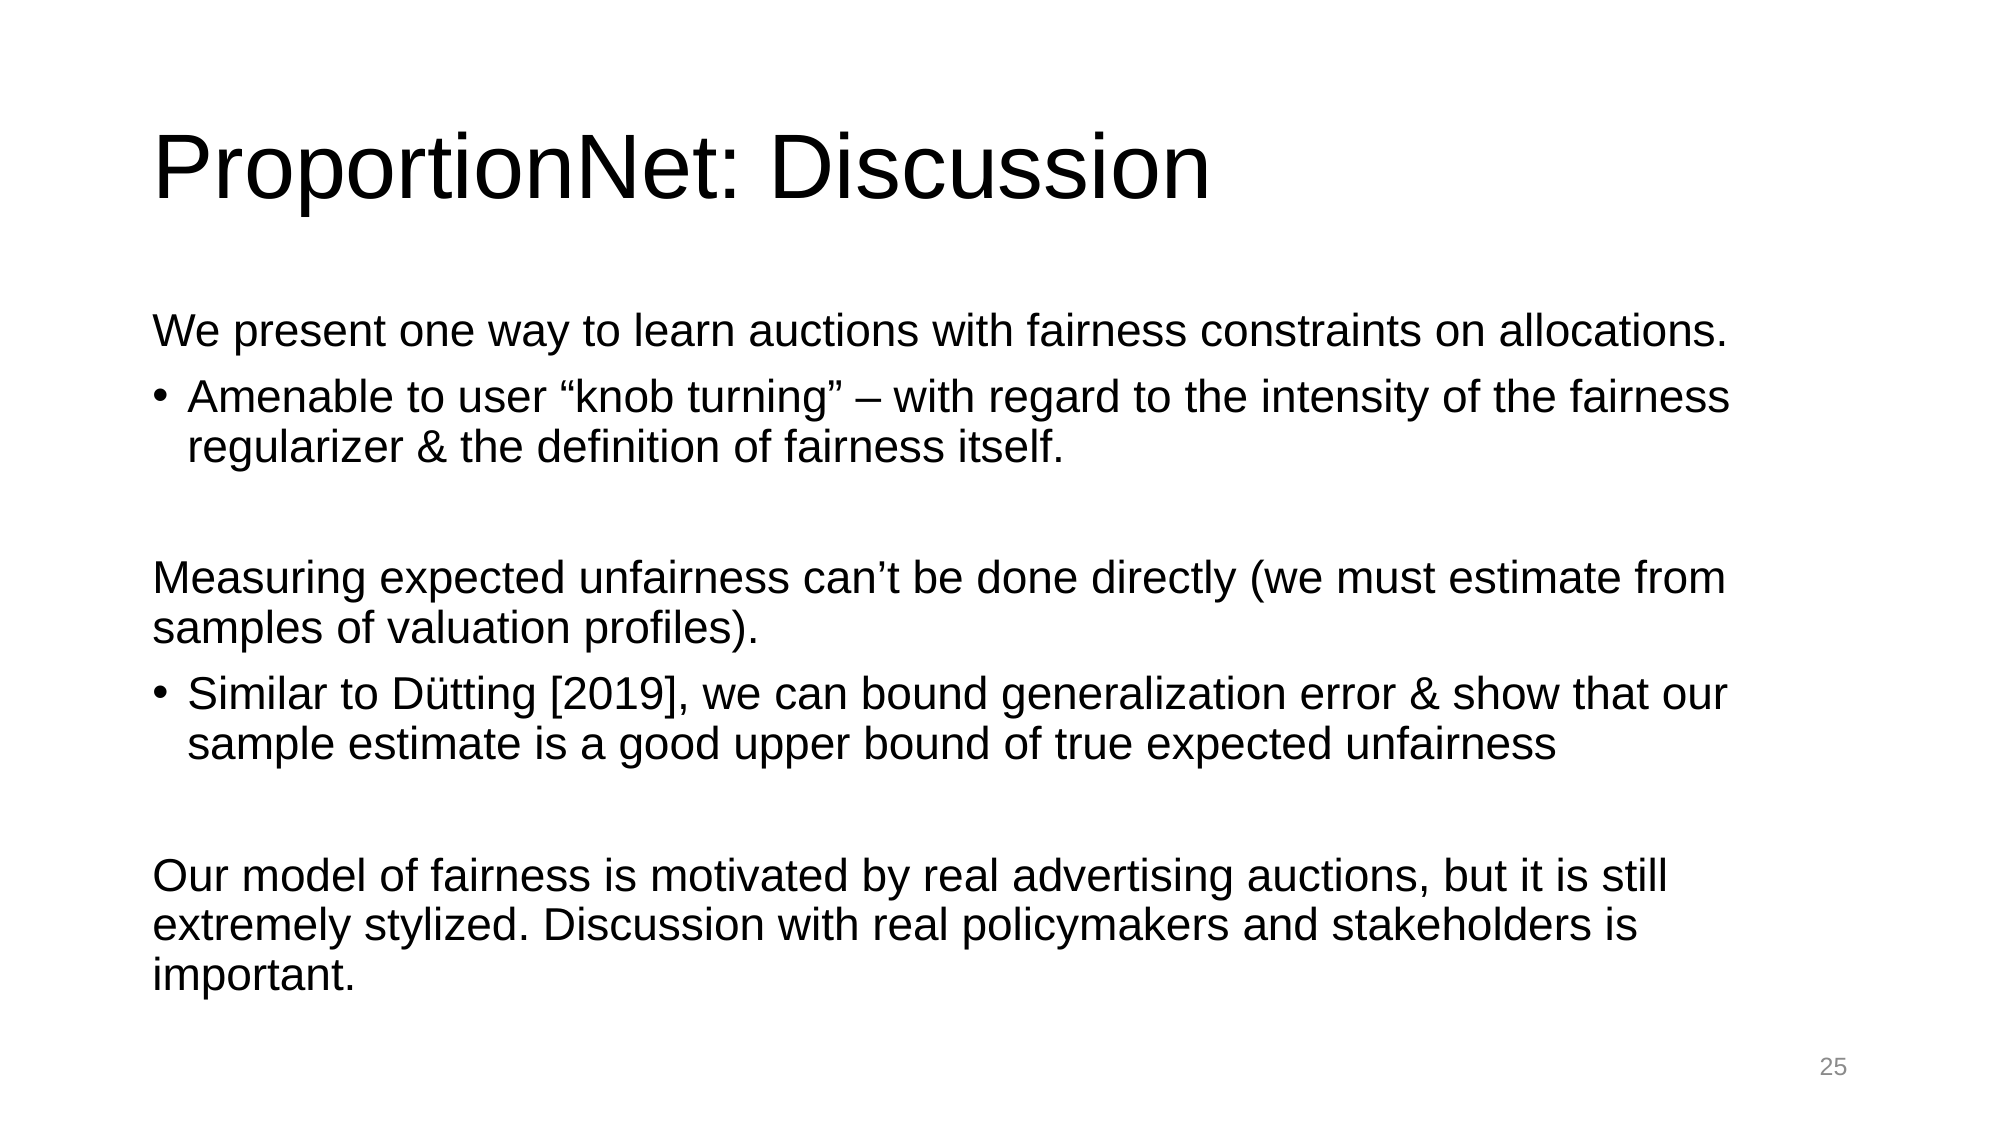

# ProportionNet: Discussion
We present one way to learn auctions with fairness constraints on allocations.
Amenable to user “knob turning” – with regard to the intensity of the fairness regularizer & the definition of fairness itself.

Measuring expected unfairness can’t be done directly (we must estimate from samples of valuation profiles).
Similar to Dütting [2019], we can bound generalization error & show that our sample estimate is a good upper bound of true expected unfairness

Our model of fairness is motivated by real advertising auctions, but it is still extremely stylized. Discussion with real policymakers and stakeholders is important.
25